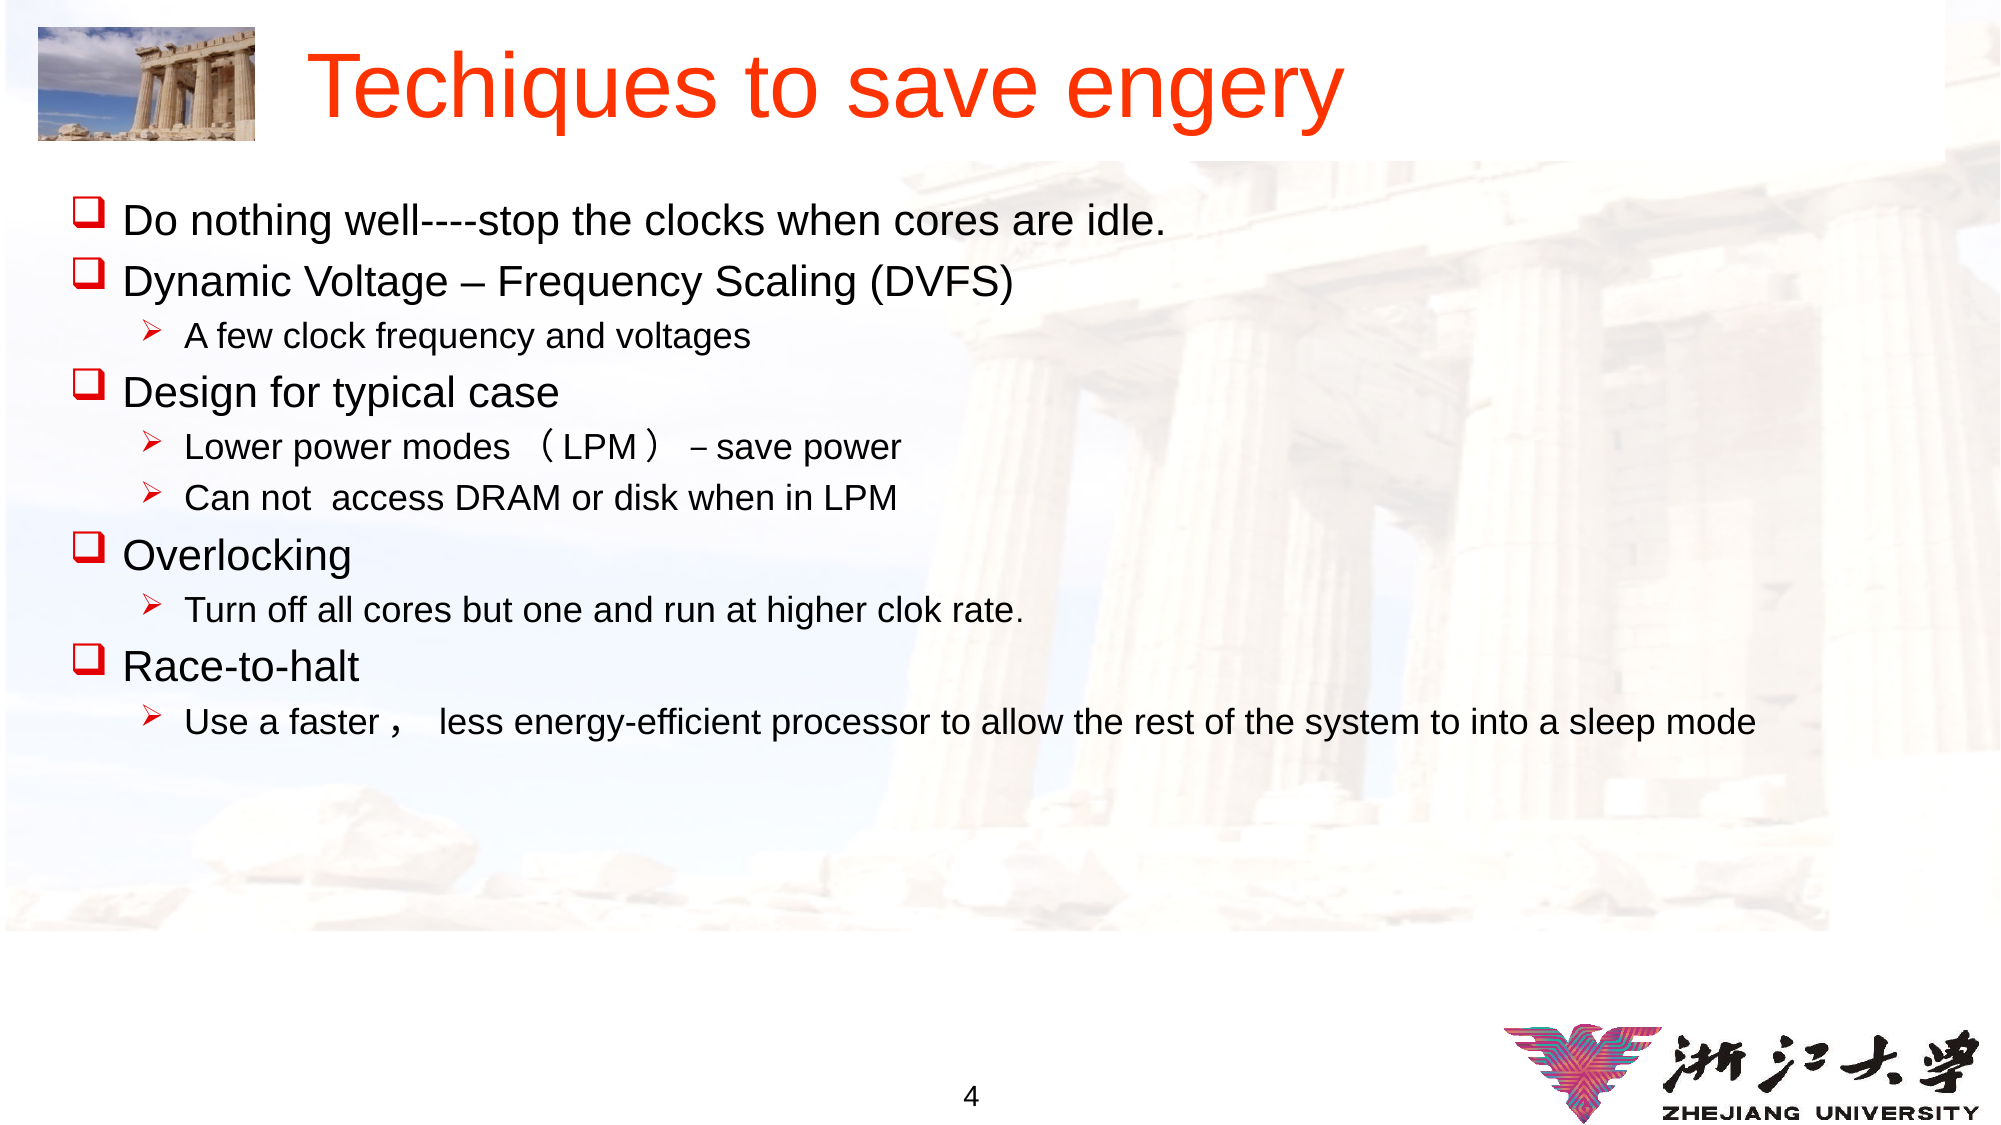

# Techiques to save engery
Do nothing well----stop the clocks when cores are idle.
Dynamic Voltage – Frequency Scaling (DVFS)
A few clock frequency and voltages
Design for typical case
Lower power modes（LPM） –save power
Can not  access DRAM or disk when in LPM
Overlocking
Turn off all cores but one and run at higher clok rate.
Race-to-halt
Use a faster， less energy-efficient processor to allow the rest of the system to into a sleep mode